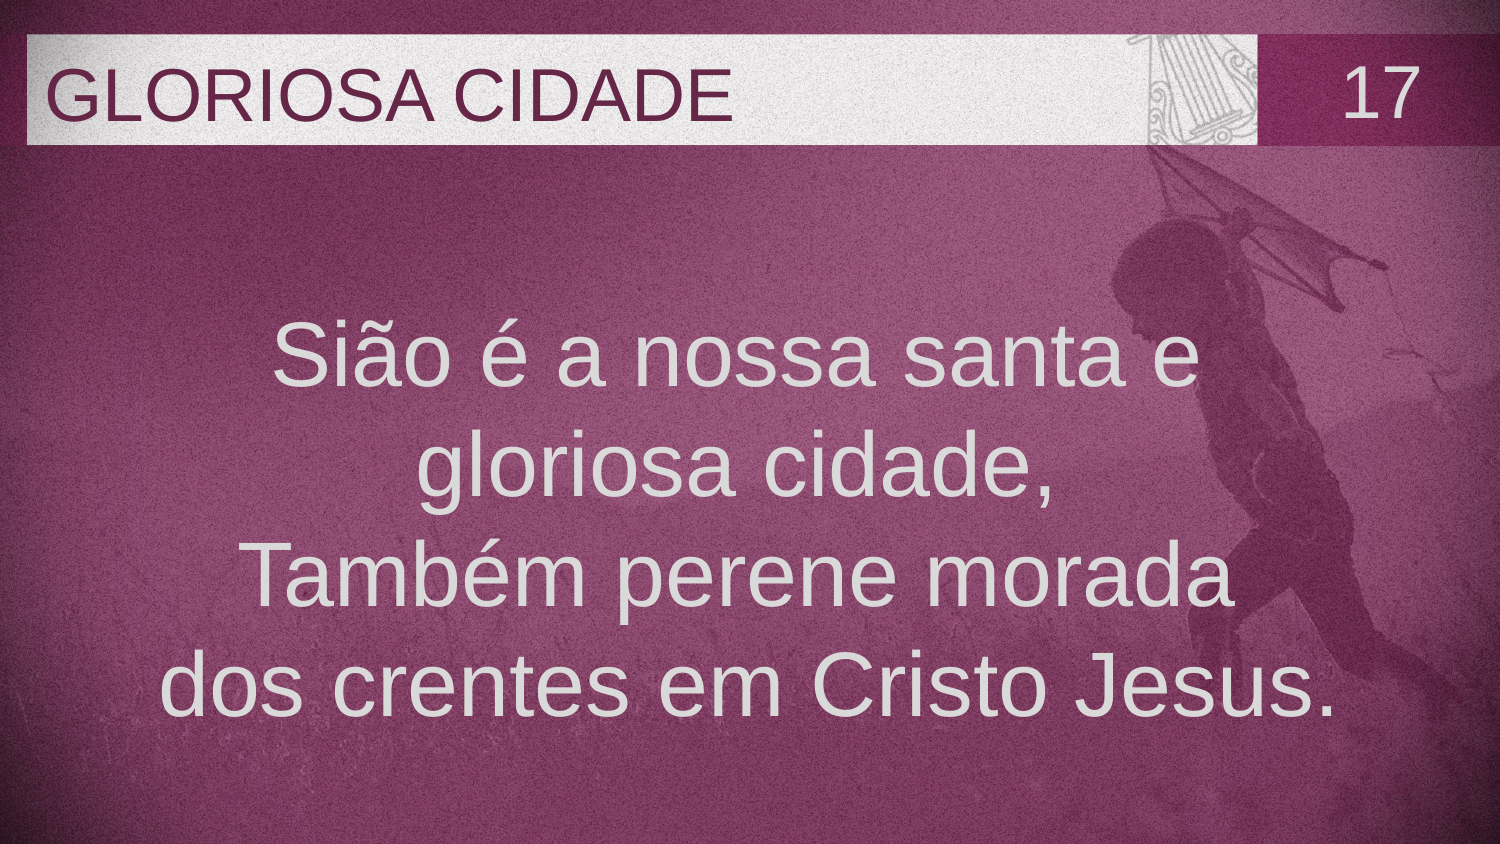

# GLORIOSA CIDADE
17
Sião é a nossa santa e
gloriosa cidade,
Também perene morada
dos crentes em Cristo Jesus.